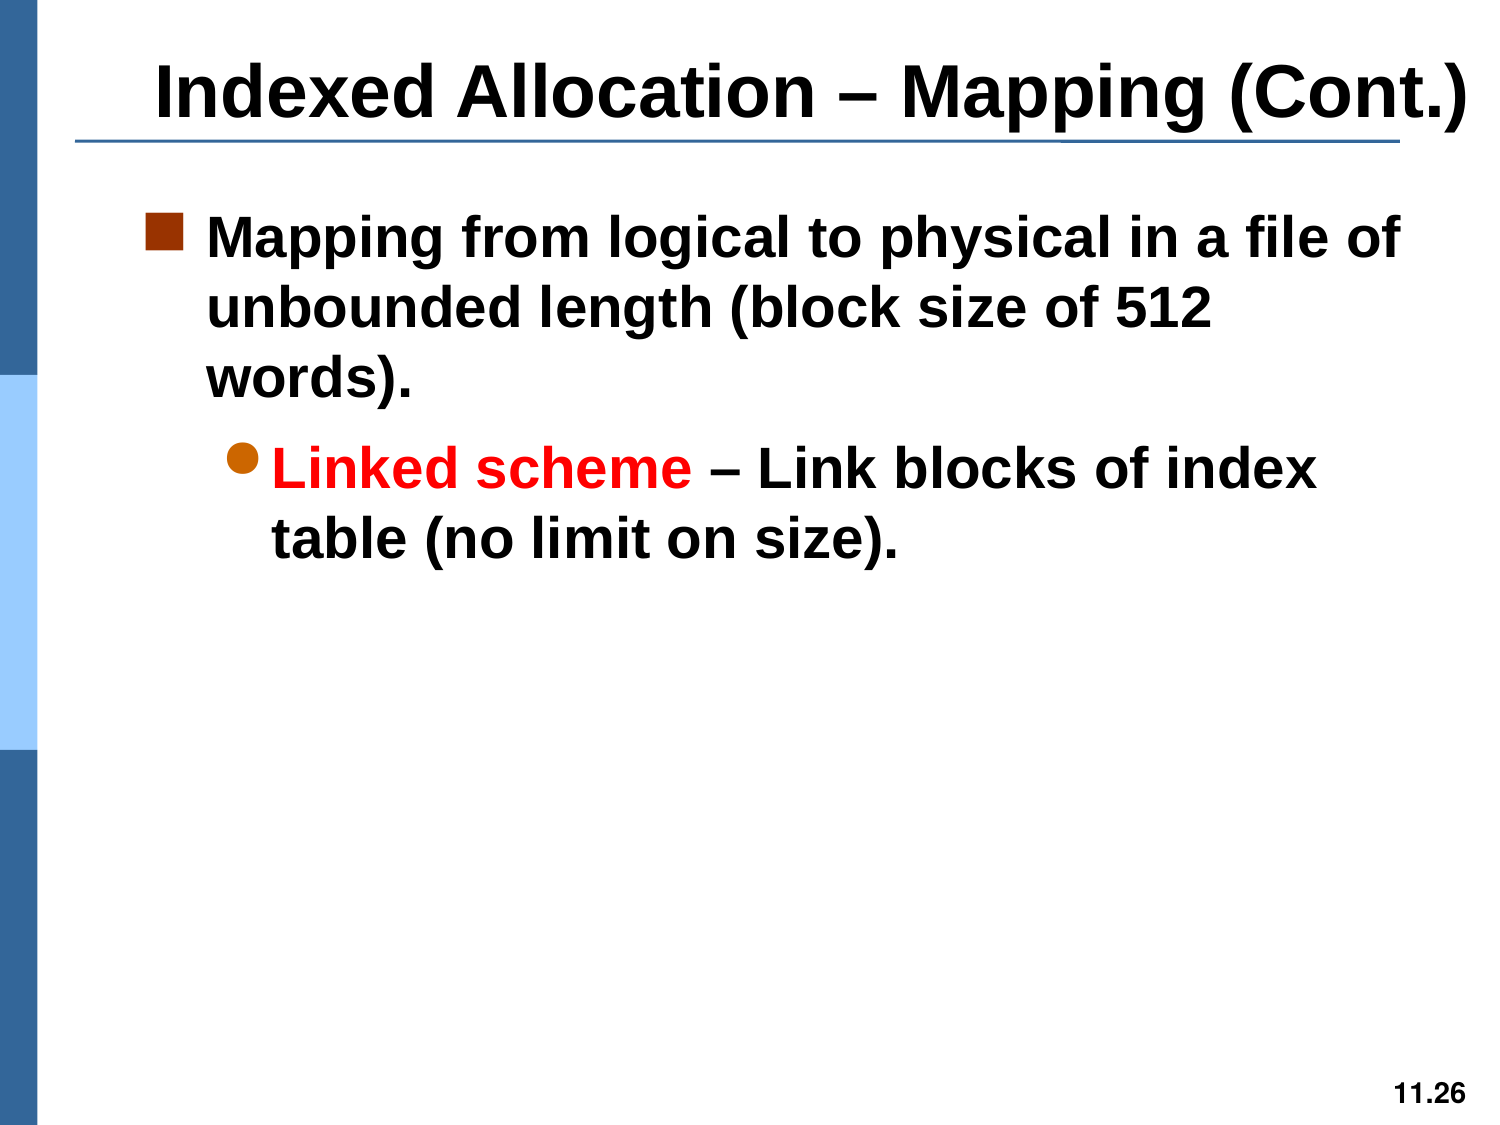

# Indexed Allocation – Mapping (Cont.)
Mapping from logical to physical in a file of unbounded length (block size of 512 words).
Linked scheme – Link blocks of index table (no limit on size).